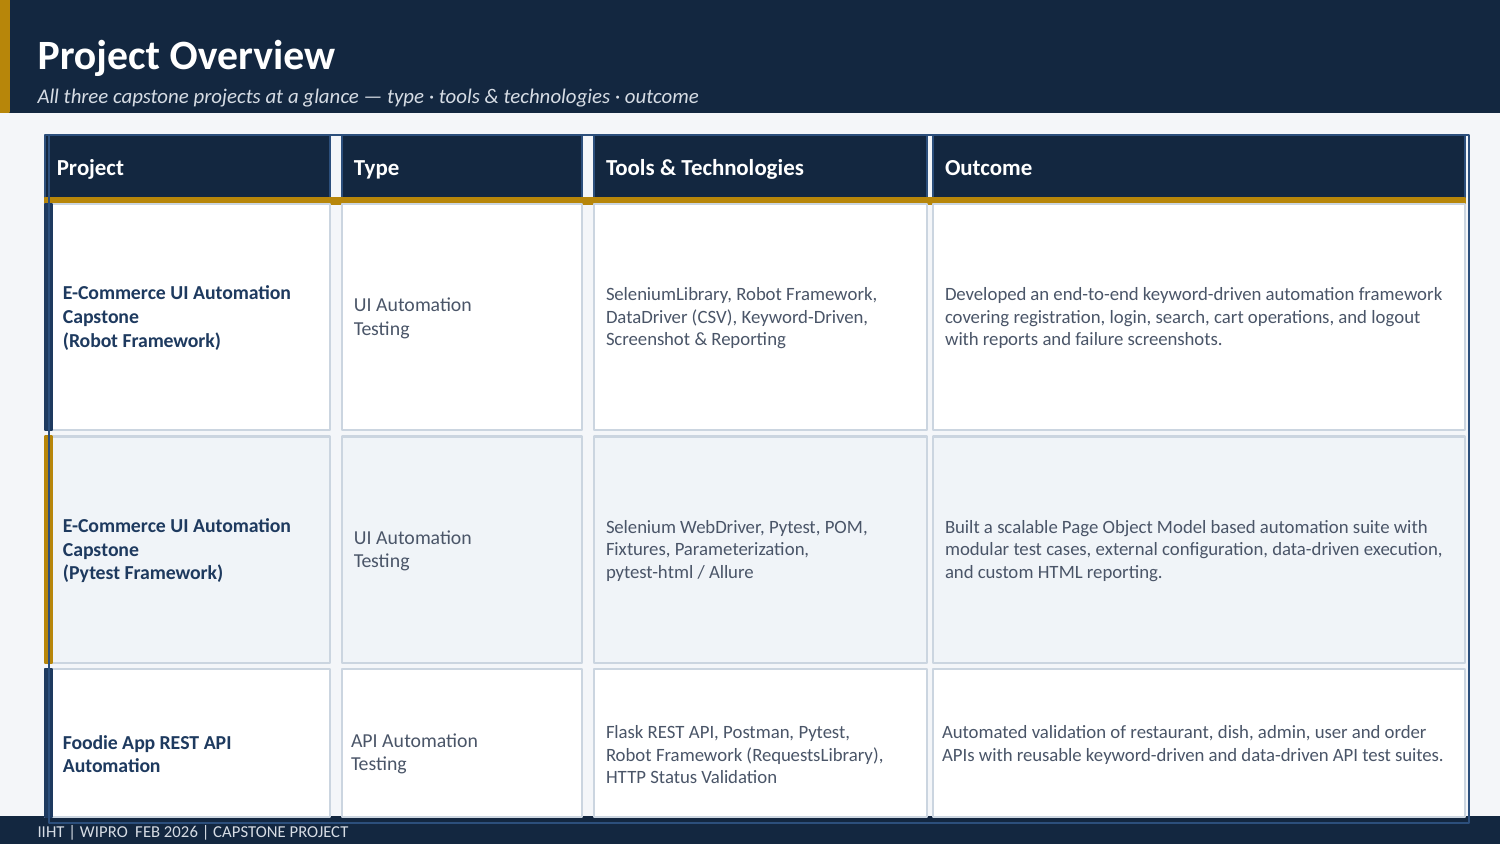

Project Overview
All three capstone projects at a glance — type · tools & technologies · outcome

Project

Type

Tools & Technologies

Outcome

E-Commerce UI Automation Capstone
(Robot Framework)
UI Automation
Testing
SeleniumLibrary, Robot Framework,
DataDriver (CSV), Keyword-Driven,
Screenshot & Reporting
Developed an end-to-end keyword-driven automation framework covering registration, login, search, cart operations, and logout with reports and failure screenshots.

E-Commerce UI Automation Capstone
(Pytest Framework)
UI Automation
Testing
Selenium WebDriver, Pytest, POM,
Fixtures, Parameterization,
pytest-html / Allure
Built a scalable Page Object Model based automation suite with modular test cases, external configuration, data-driven execution, and custom HTML reporting.
Automated validation of restaurant, dish, admin, user and order APIs with reusable keyword-driven and data-driven API test suites.
API Automation
Testing
Foodie App REST API Automation
Flask REST API, Postman, Pytest,
Robot Framework (RequestsLibrary),
HTTP Status Validation

IIHT | WIPRO  FEB 2026 | CAPSTONE PROJECT